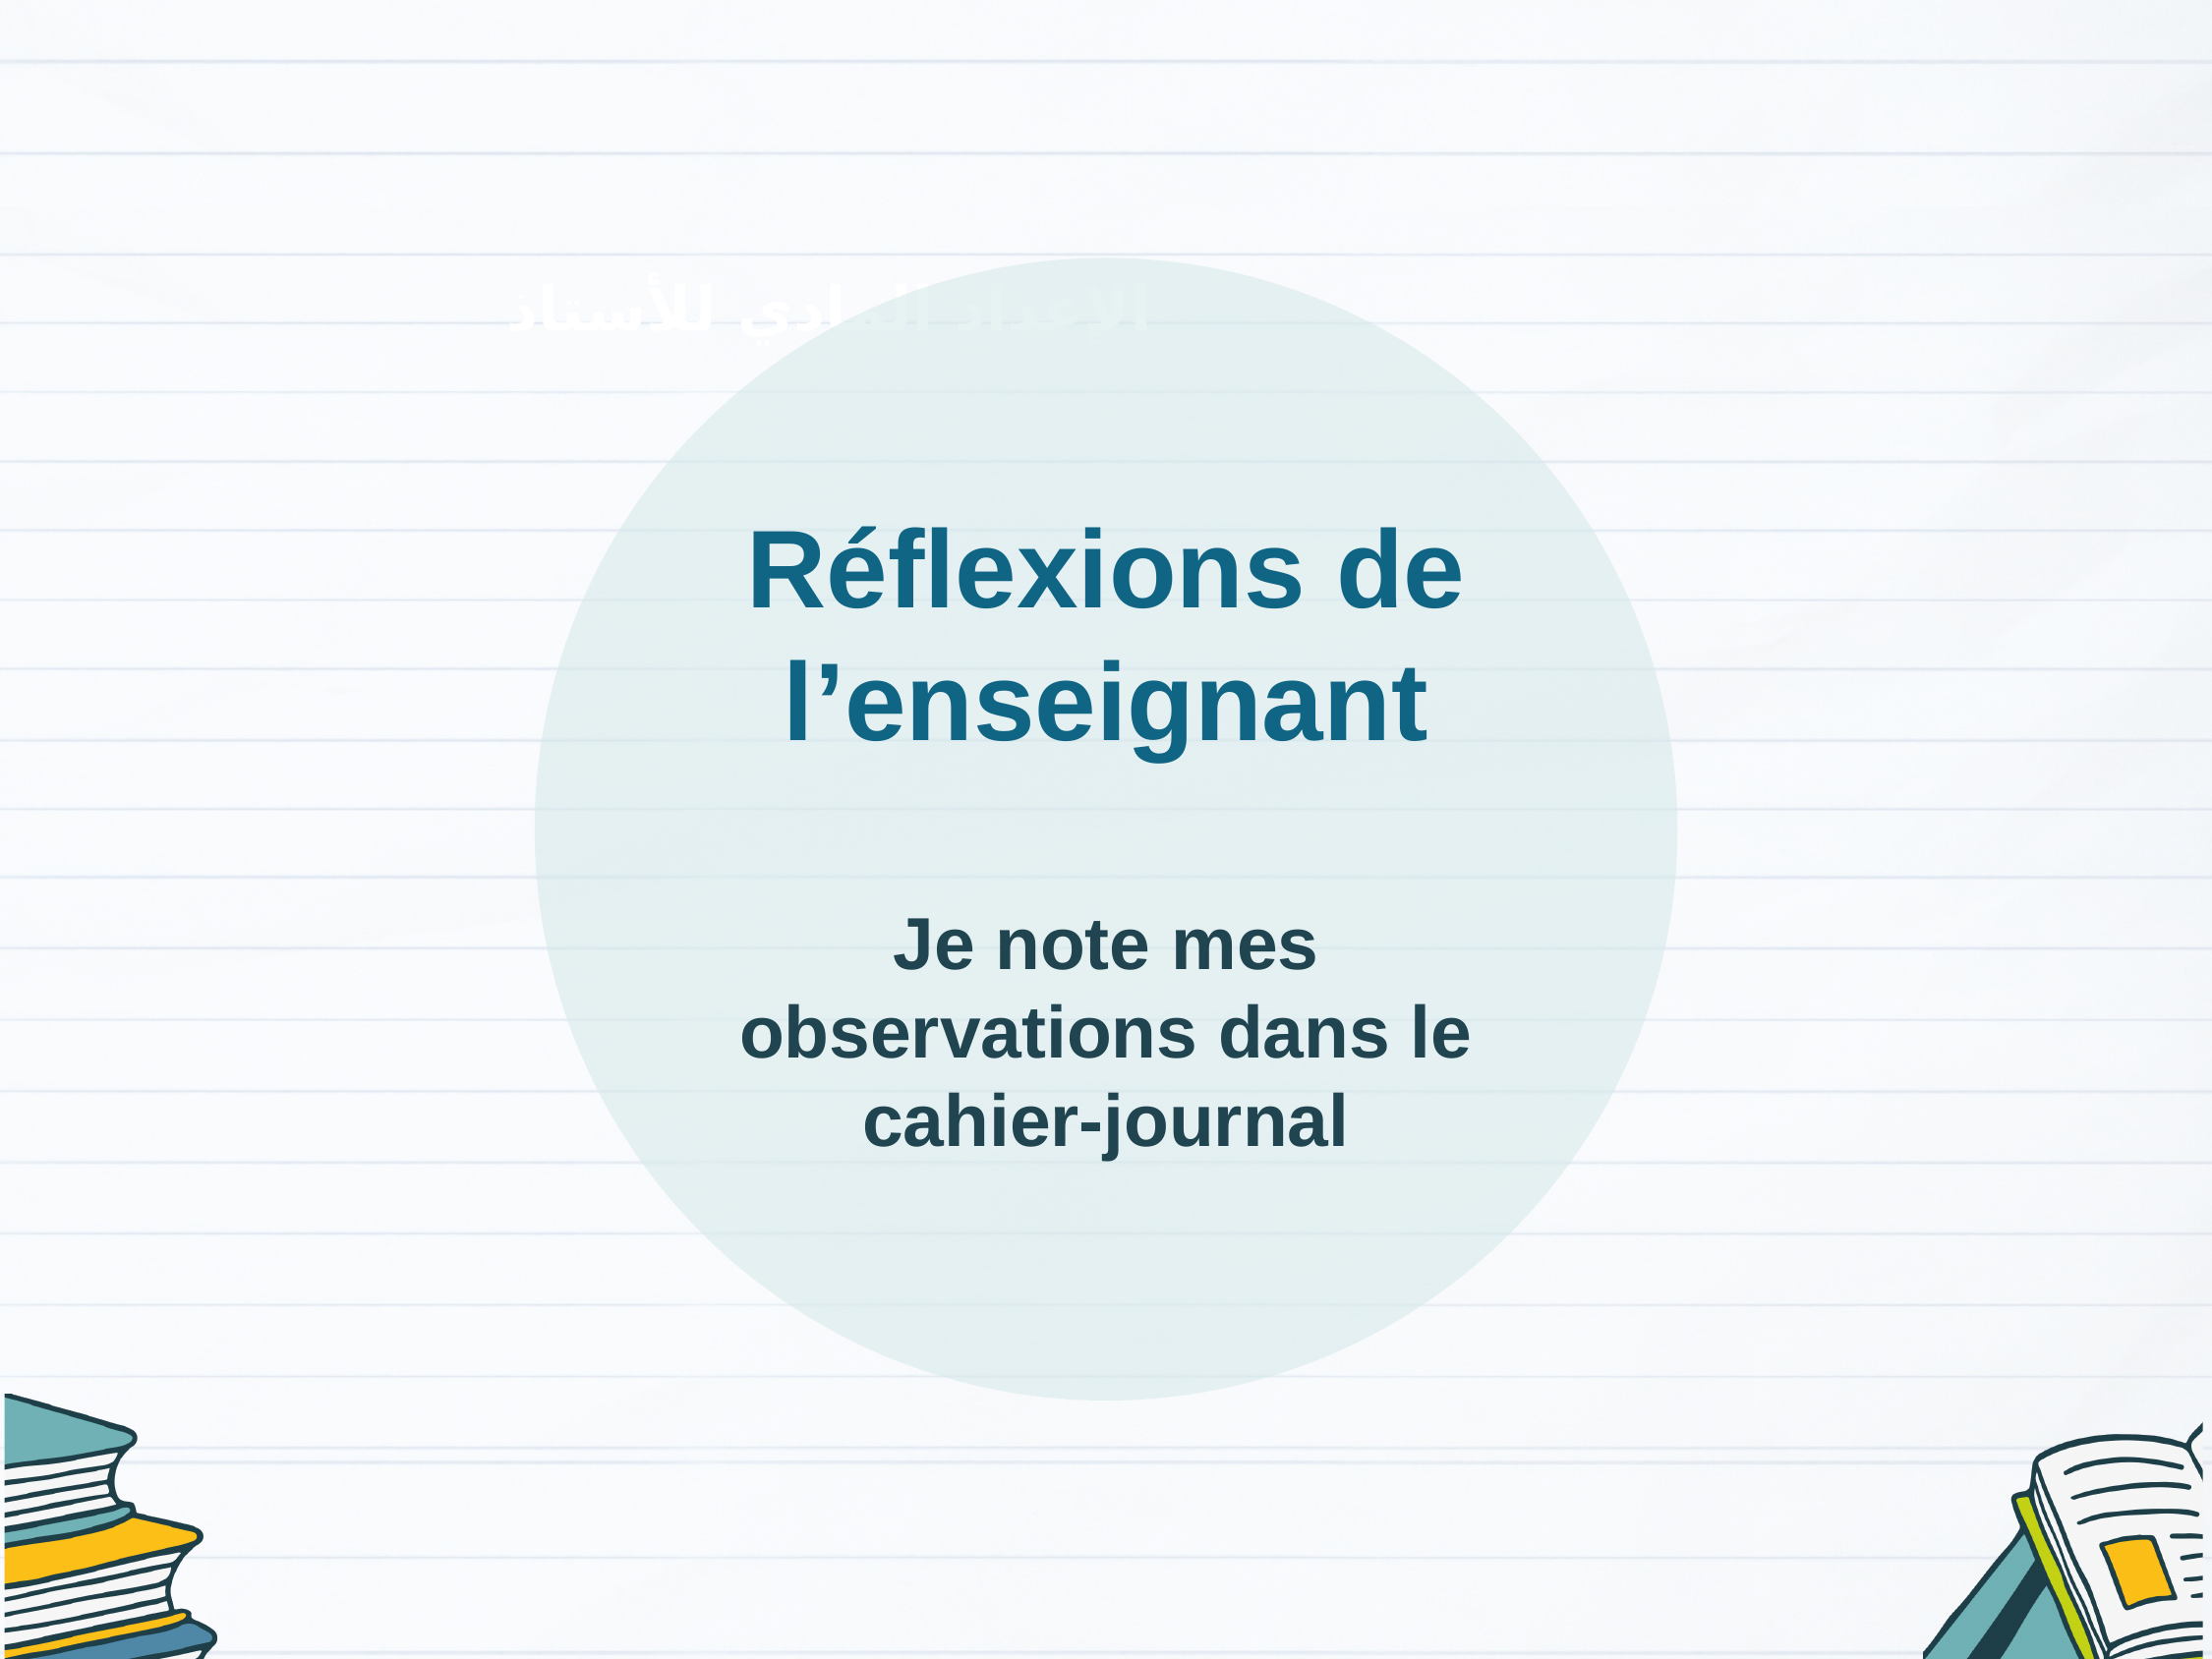

Réflexions de l’enseignant

Je note mes observations dans le cahier-journal
الإعداد المادي للأستاذ